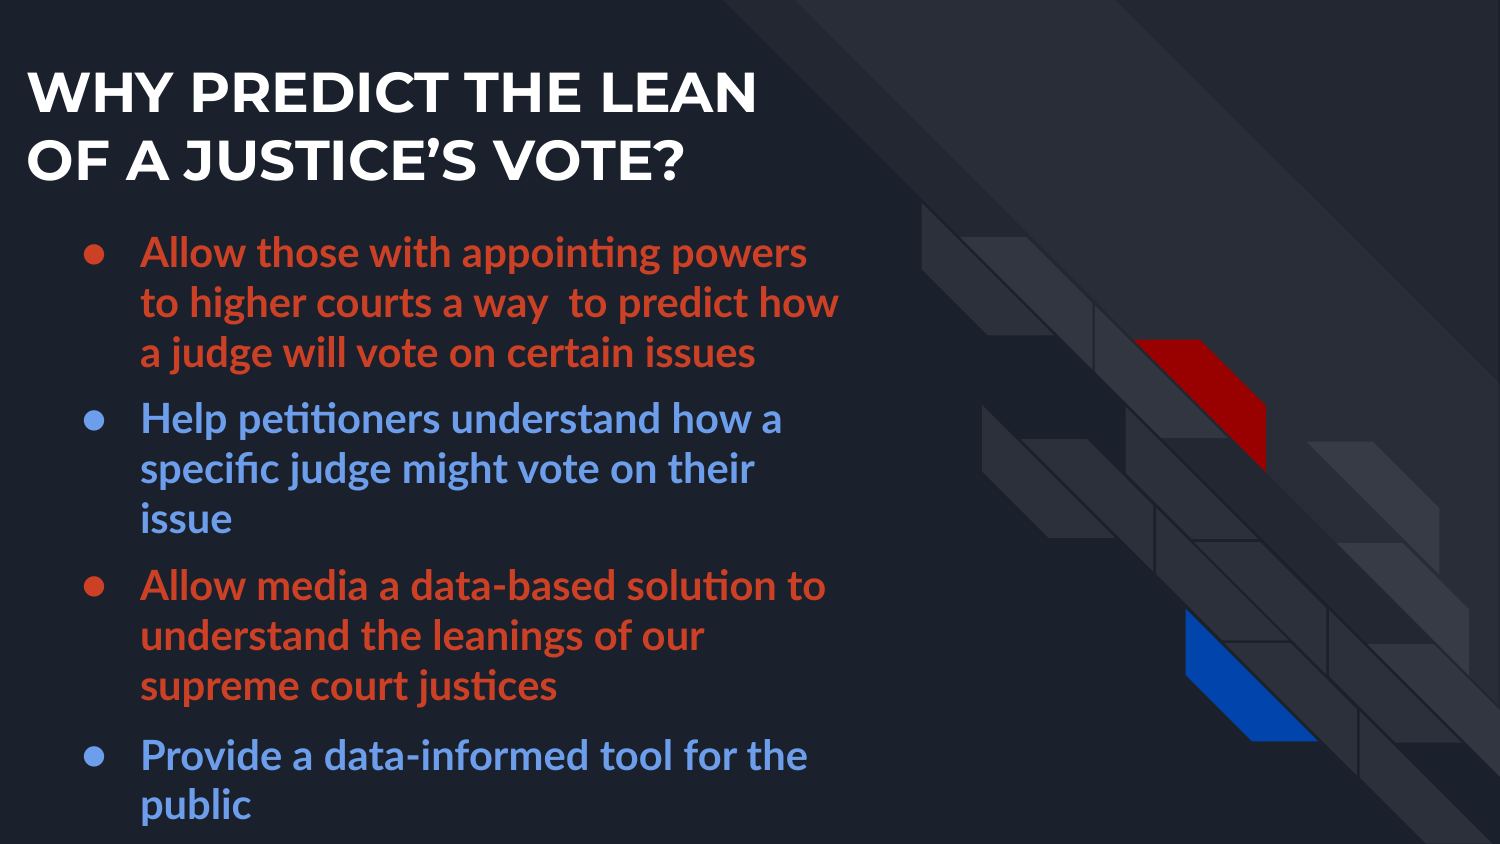

# WHY PREDICT THE LEAN
OF A JUSTICE’S VOTE?
Allow those with appointing powers to higher courts a way  to predict how a judge will vote on certain issues
Help petitioners understand how a specific judge might vote on their issue
Allow media a data-based solution to understand the leanings of our supreme court justices
Provide a data-informed tool for the public